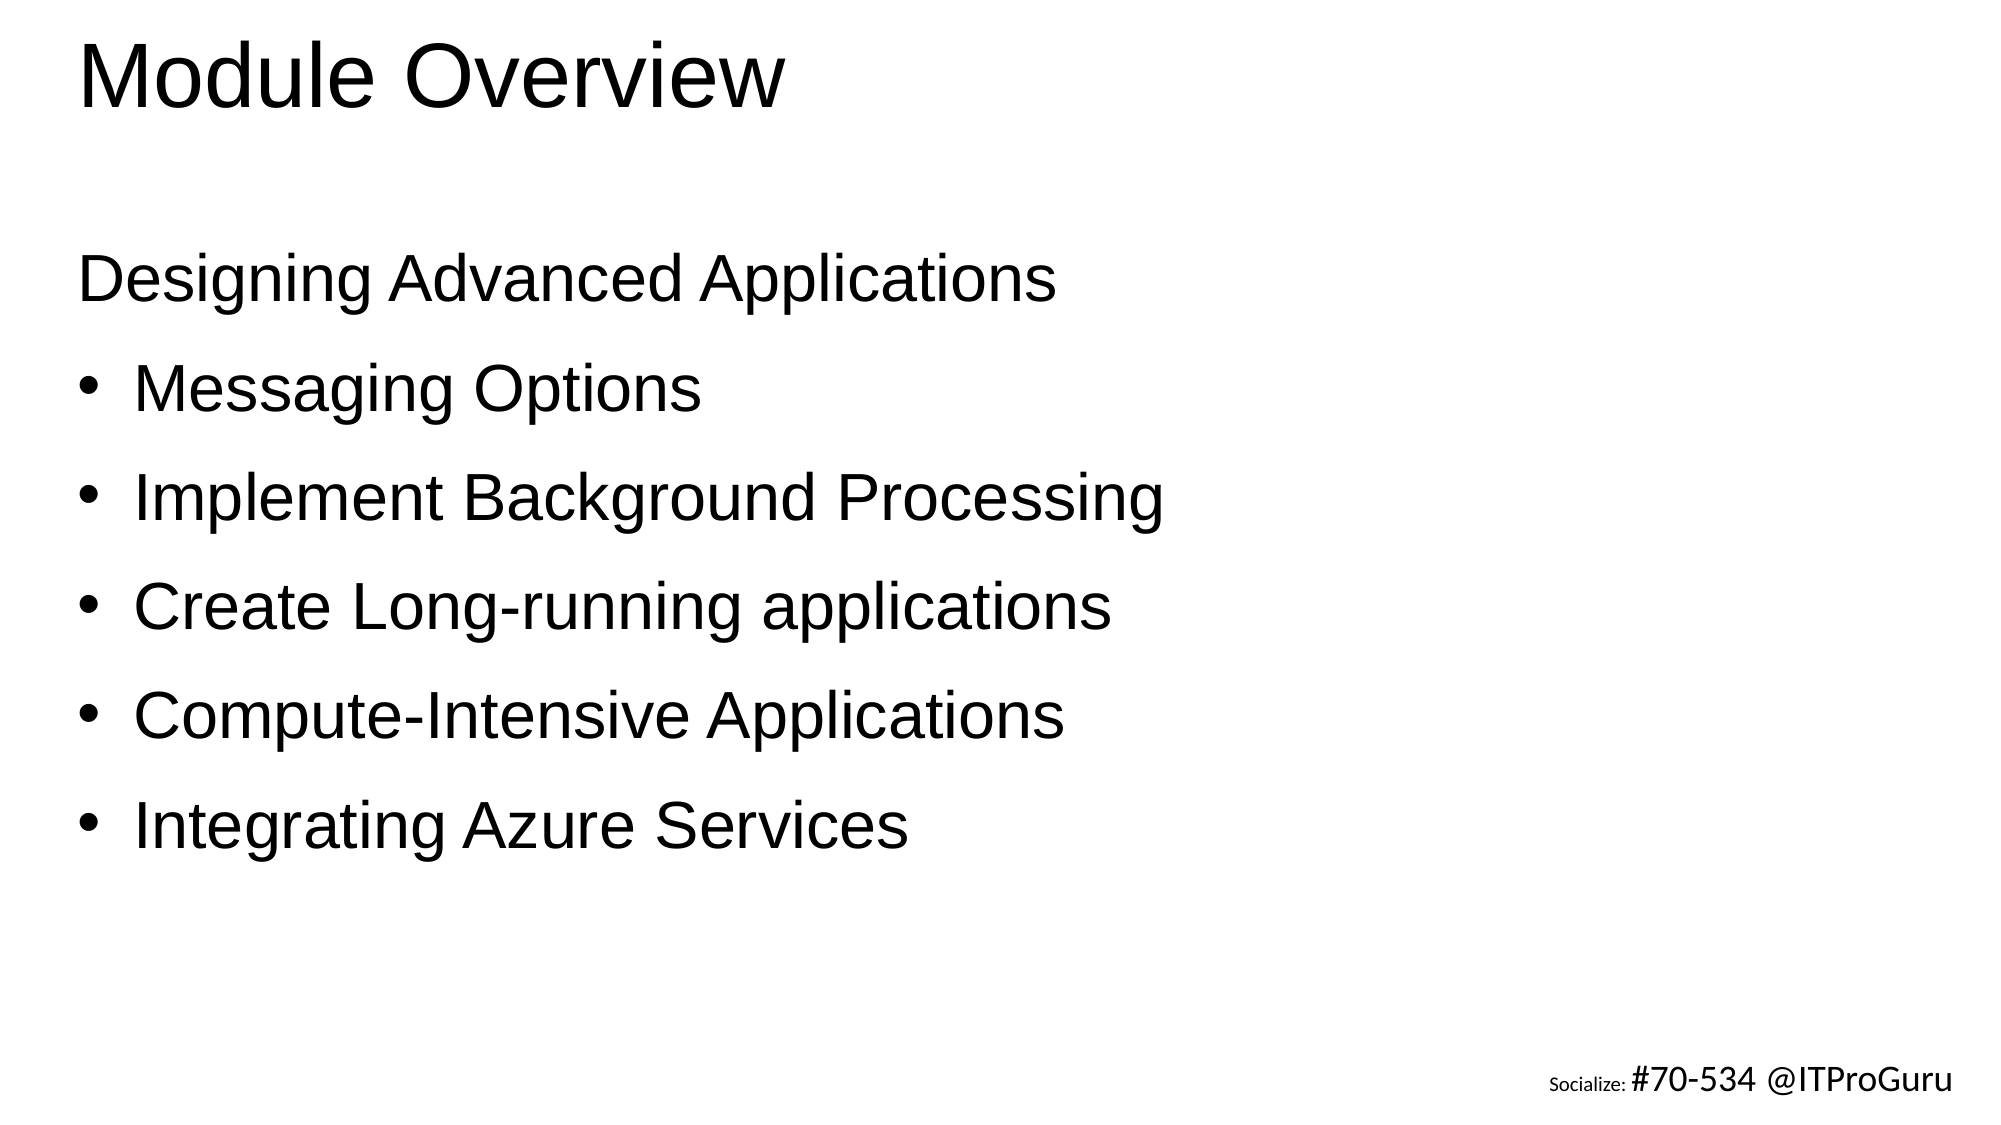

# Module Overview
Designing Advanced Applications
Messaging Options
Implement Background Processing
Create Long-running applications
Compute-Intensive Applications
Integrating Azure Services